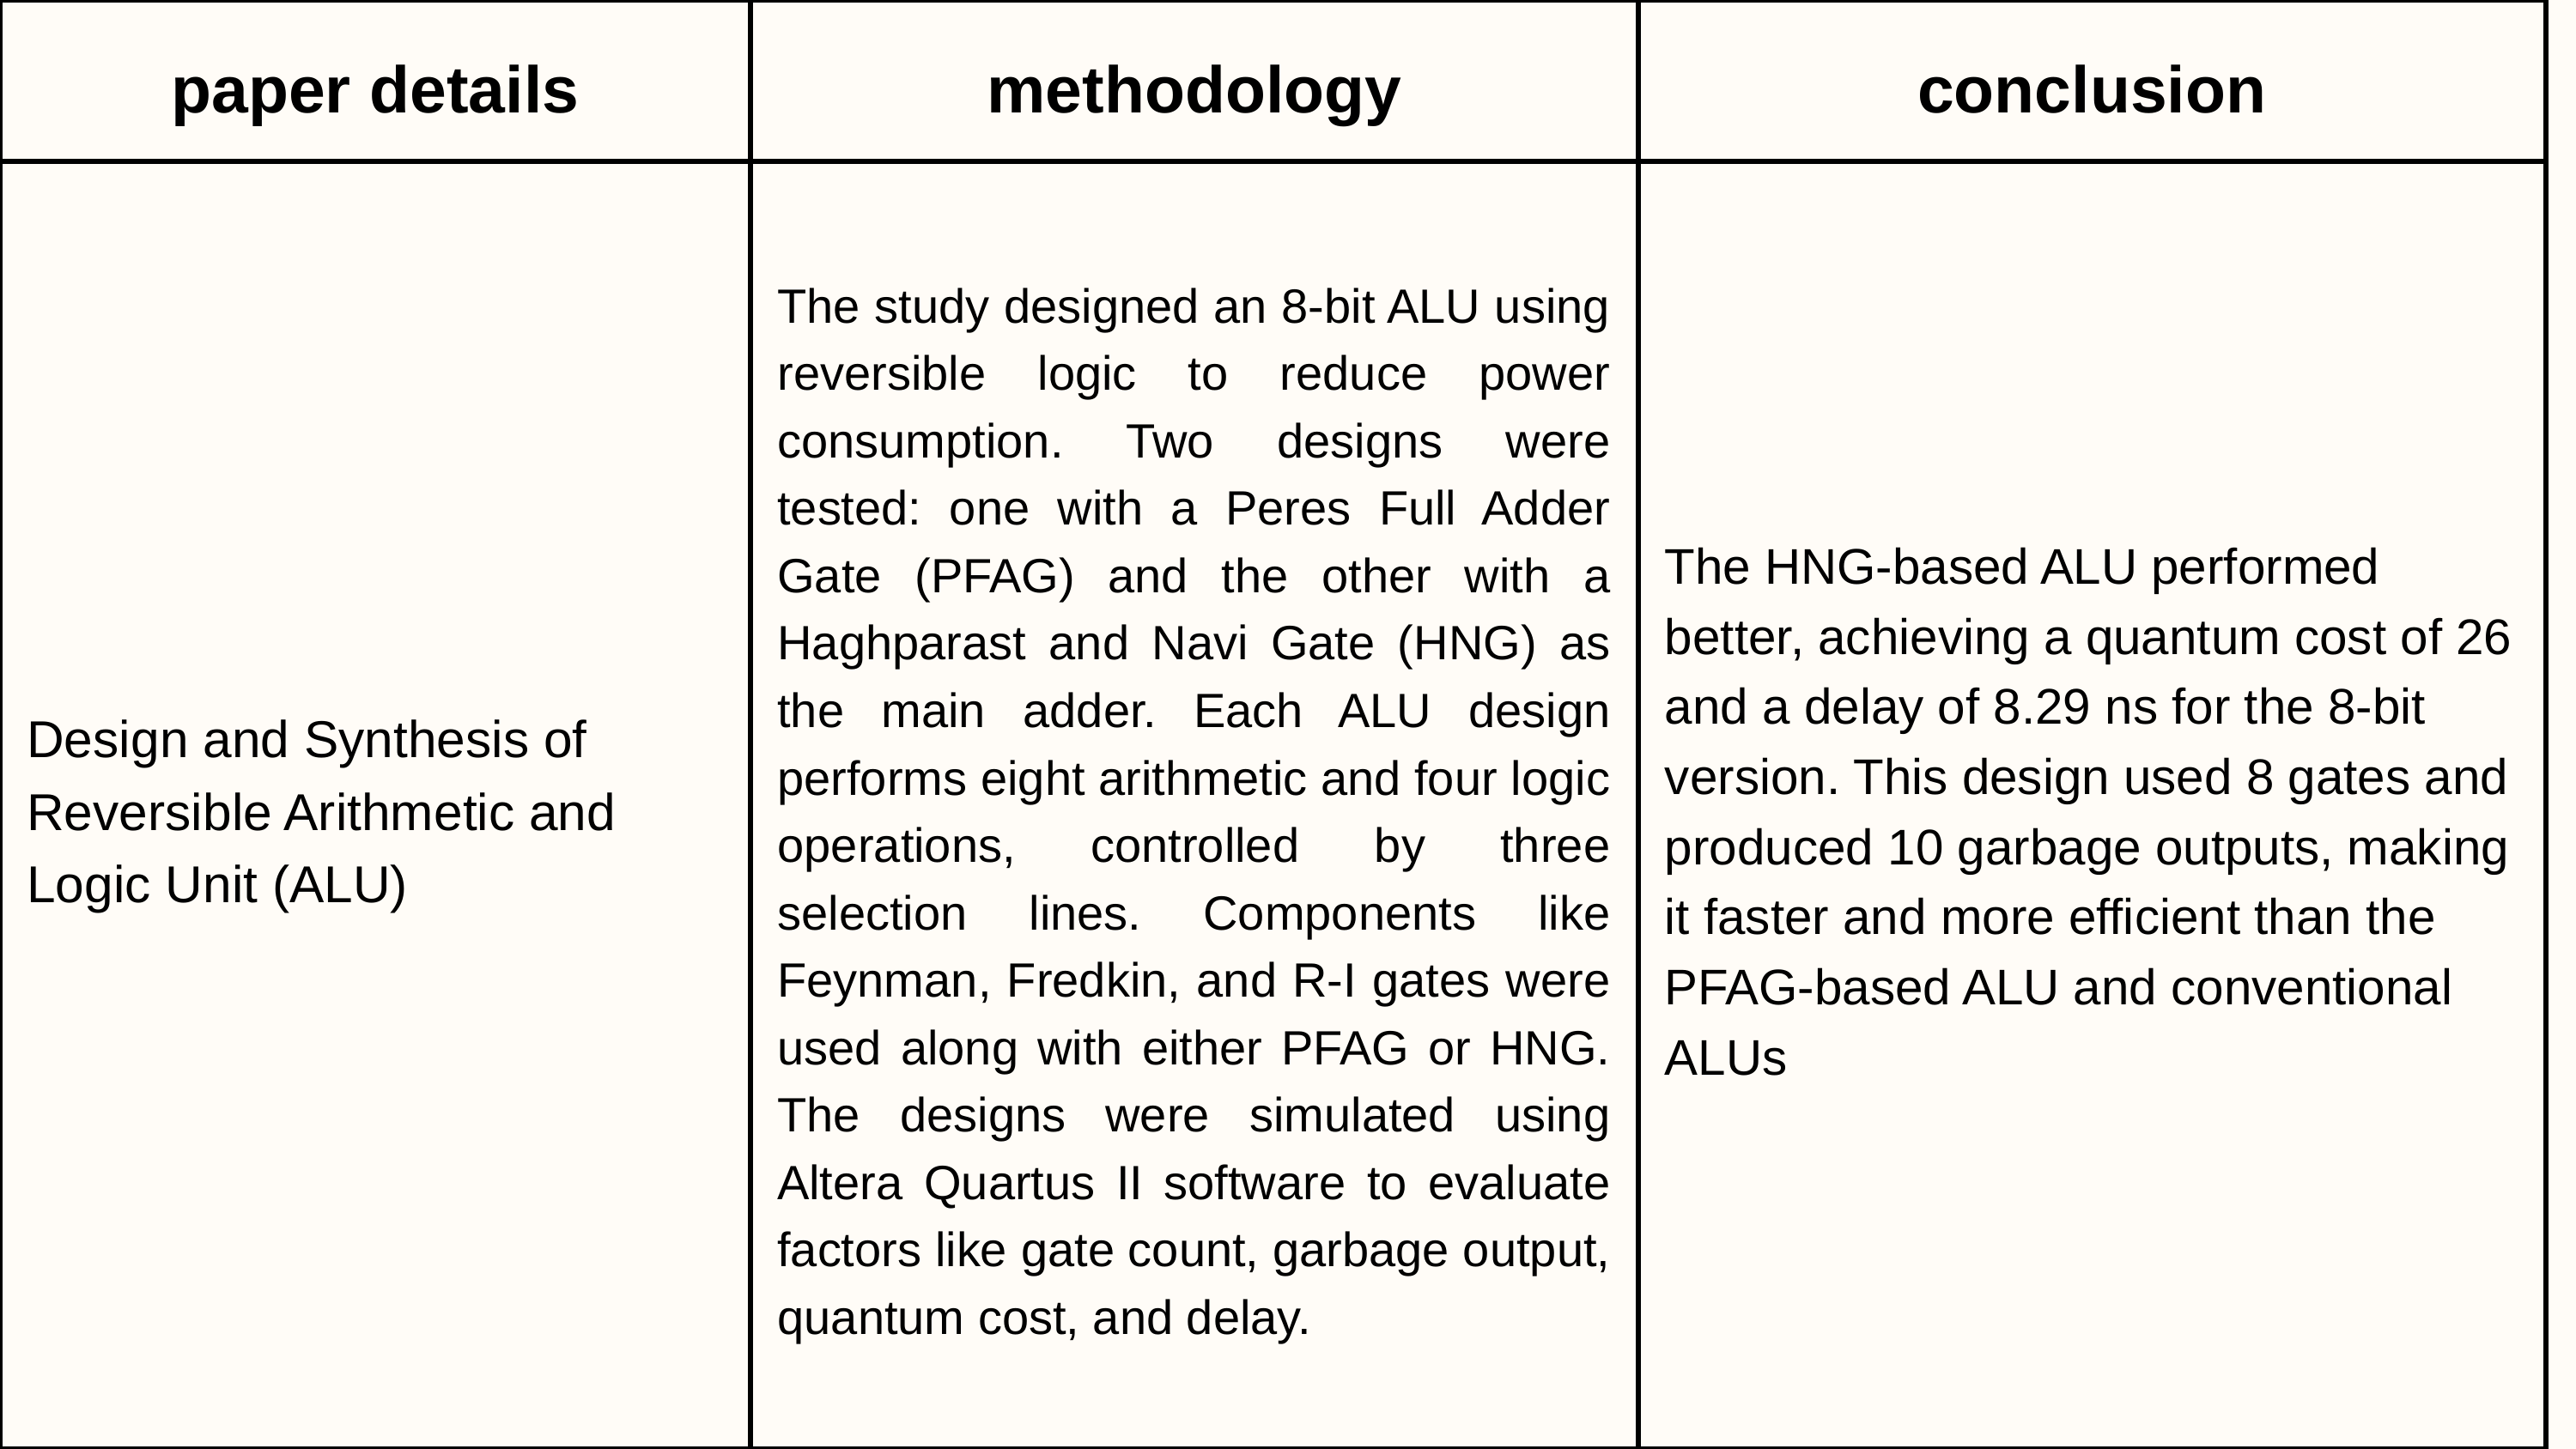

| paper details | methodology | conclusion |
| --- | --- | --- |
| Design and Synthesis of Reversible Arithmetic and Logic Unit (ALU) | The study designed an 8-bit ALU using reversible logic to reduce power consumption. Two designs were tested: one with a Peres Full Adder Gate (PFAG) and the other with a Haghparast and Navi Gate (HNG) as the main adder. Each ALU design performs eight arithmetic and four logic operations, controlled by three selection lines. Components like Feynman, Fredkin, and R-I gates were used along with either PFAG or HNG. The designs were simulated using Altera Quartus II software to evaluate factors like gate count, garbage output, quantum cost, and delay. | The HNG-based ALU performed better, achieving a quantum cost of 26 and a delay of 8.29 ns for the 8-bit version. This design used 8 gates and produced 10 garbage outputs, making it faster and more efficient than the PFAG-based ALU and conventional ALUs​ |